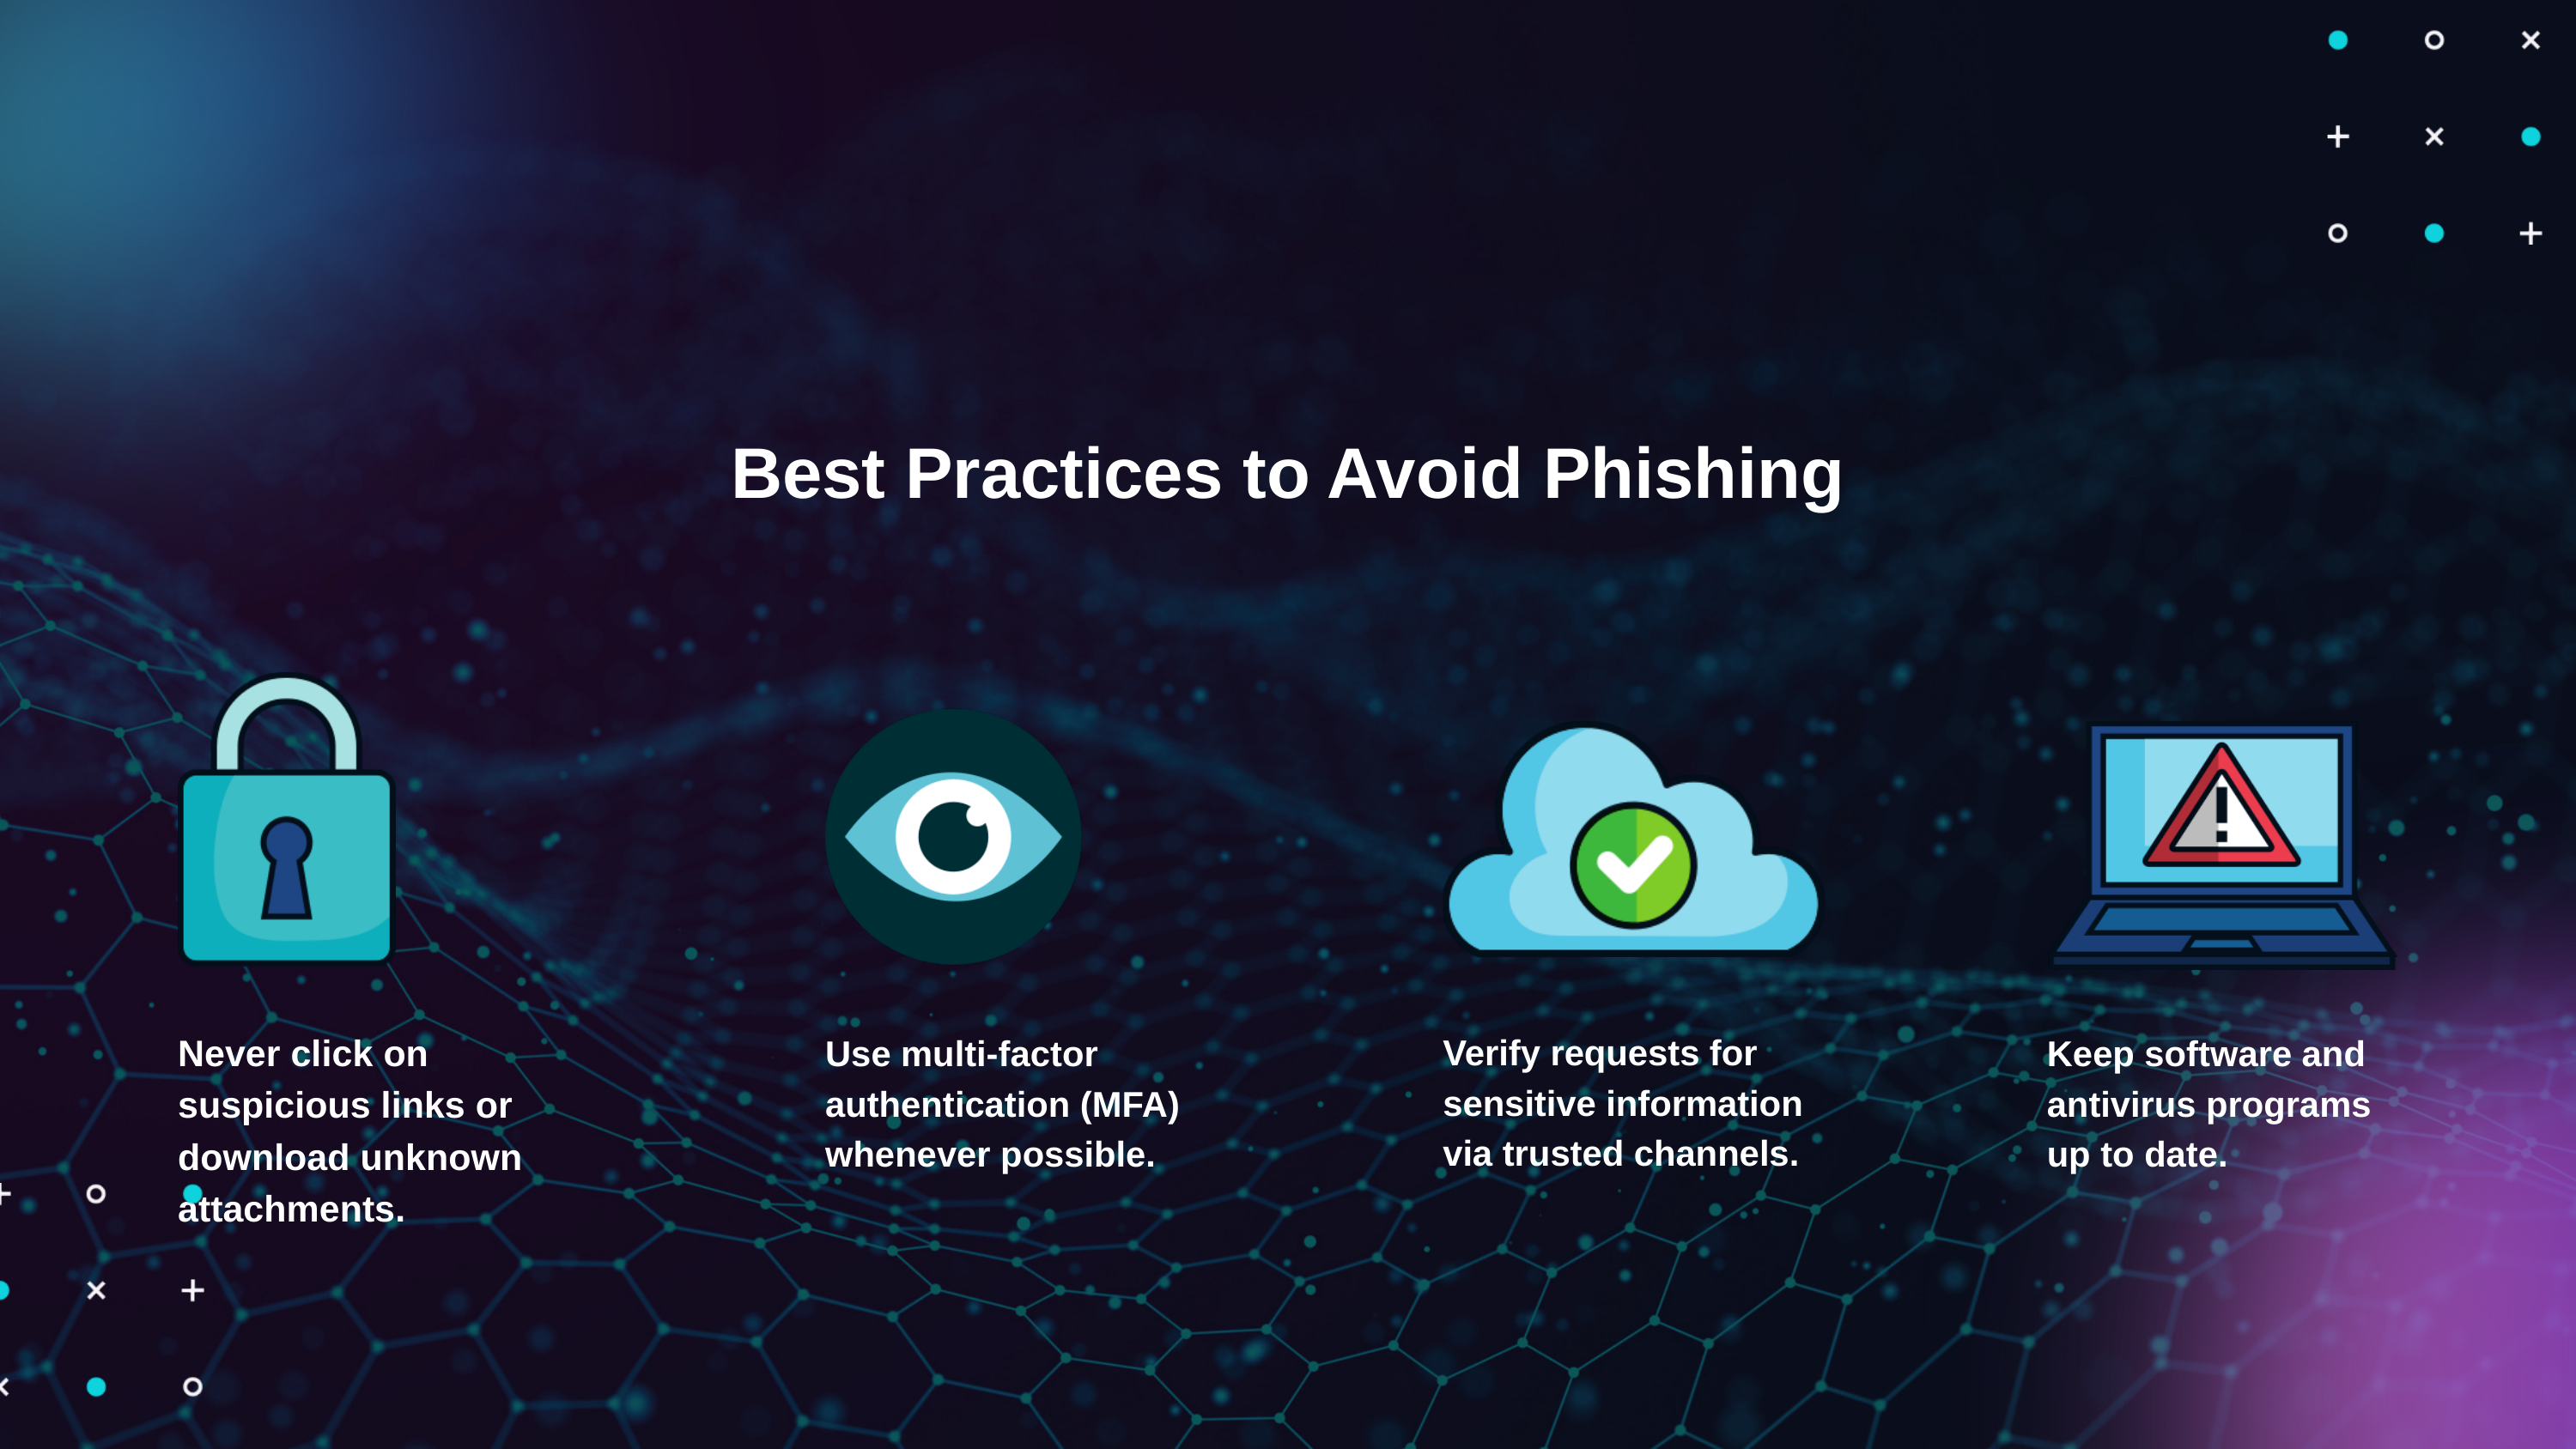

Best Practices to Avoid Phishing

Never click on suspicious links or download unknown attachments.
Verify requests for sensitive information via trusted channels.
Use multi-factor authentication (MFA) whenever possible.
Keep software and antivirus programs up to date.